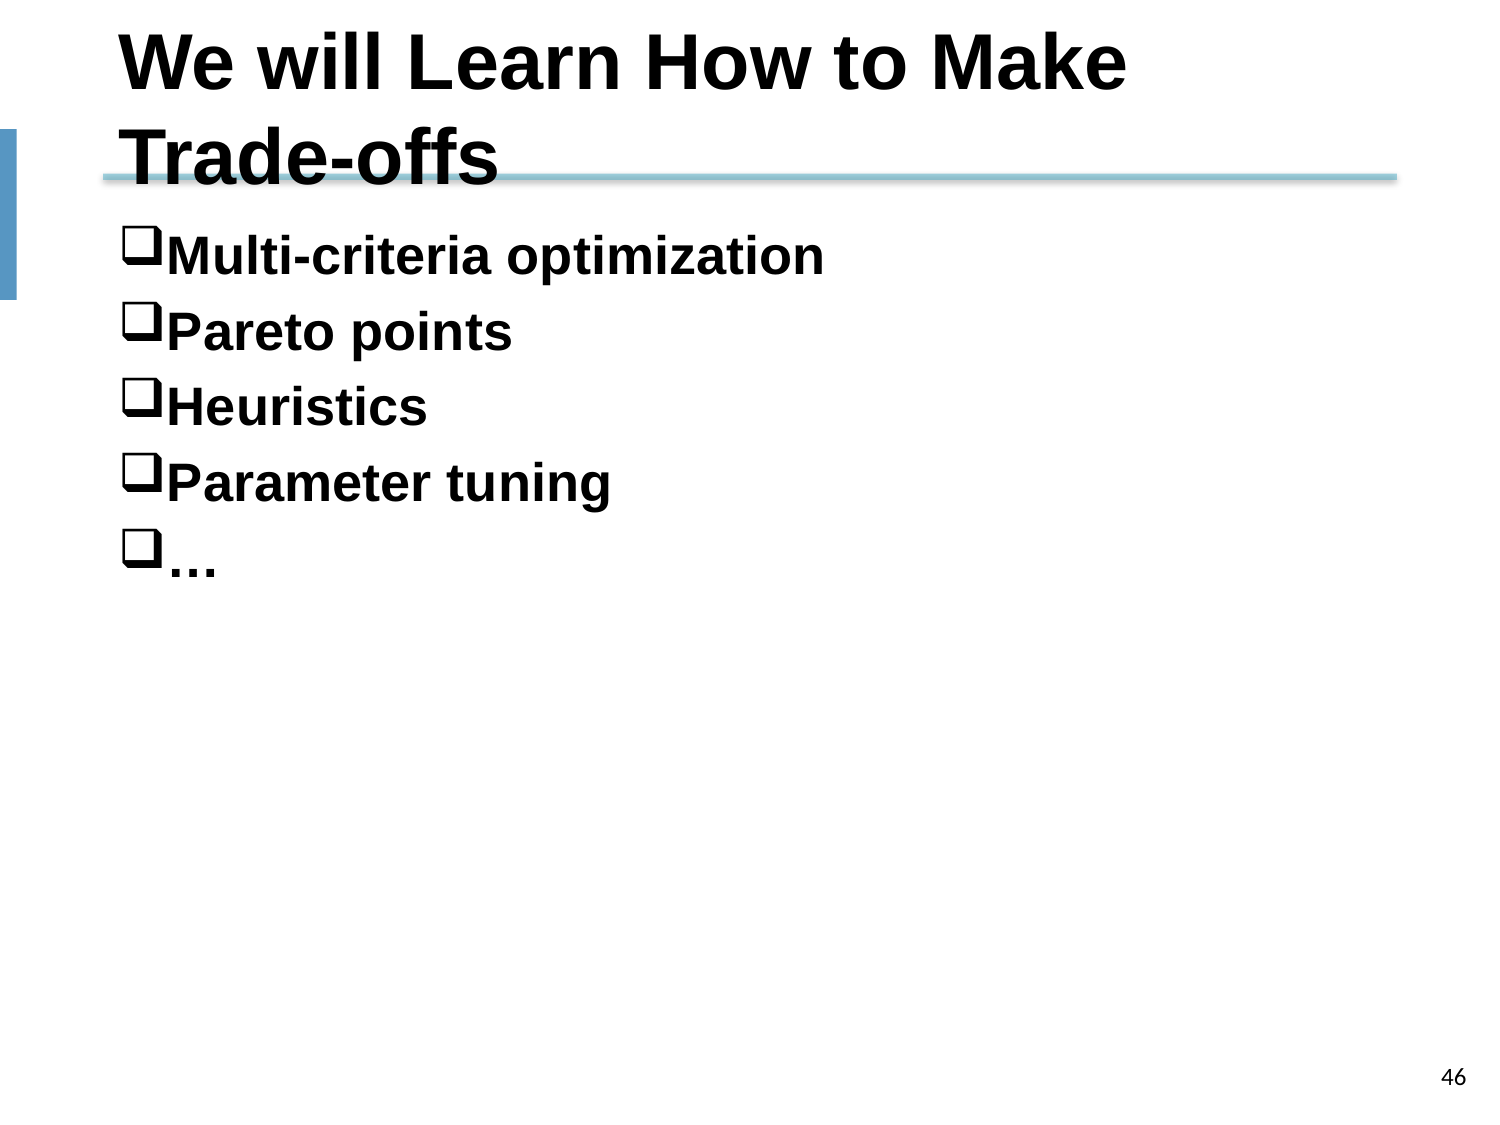

# We will Learn How to Make Trade-offs
Multi-criteria optimization
Pareto points
Heuristics
Parameter tuning
…
46